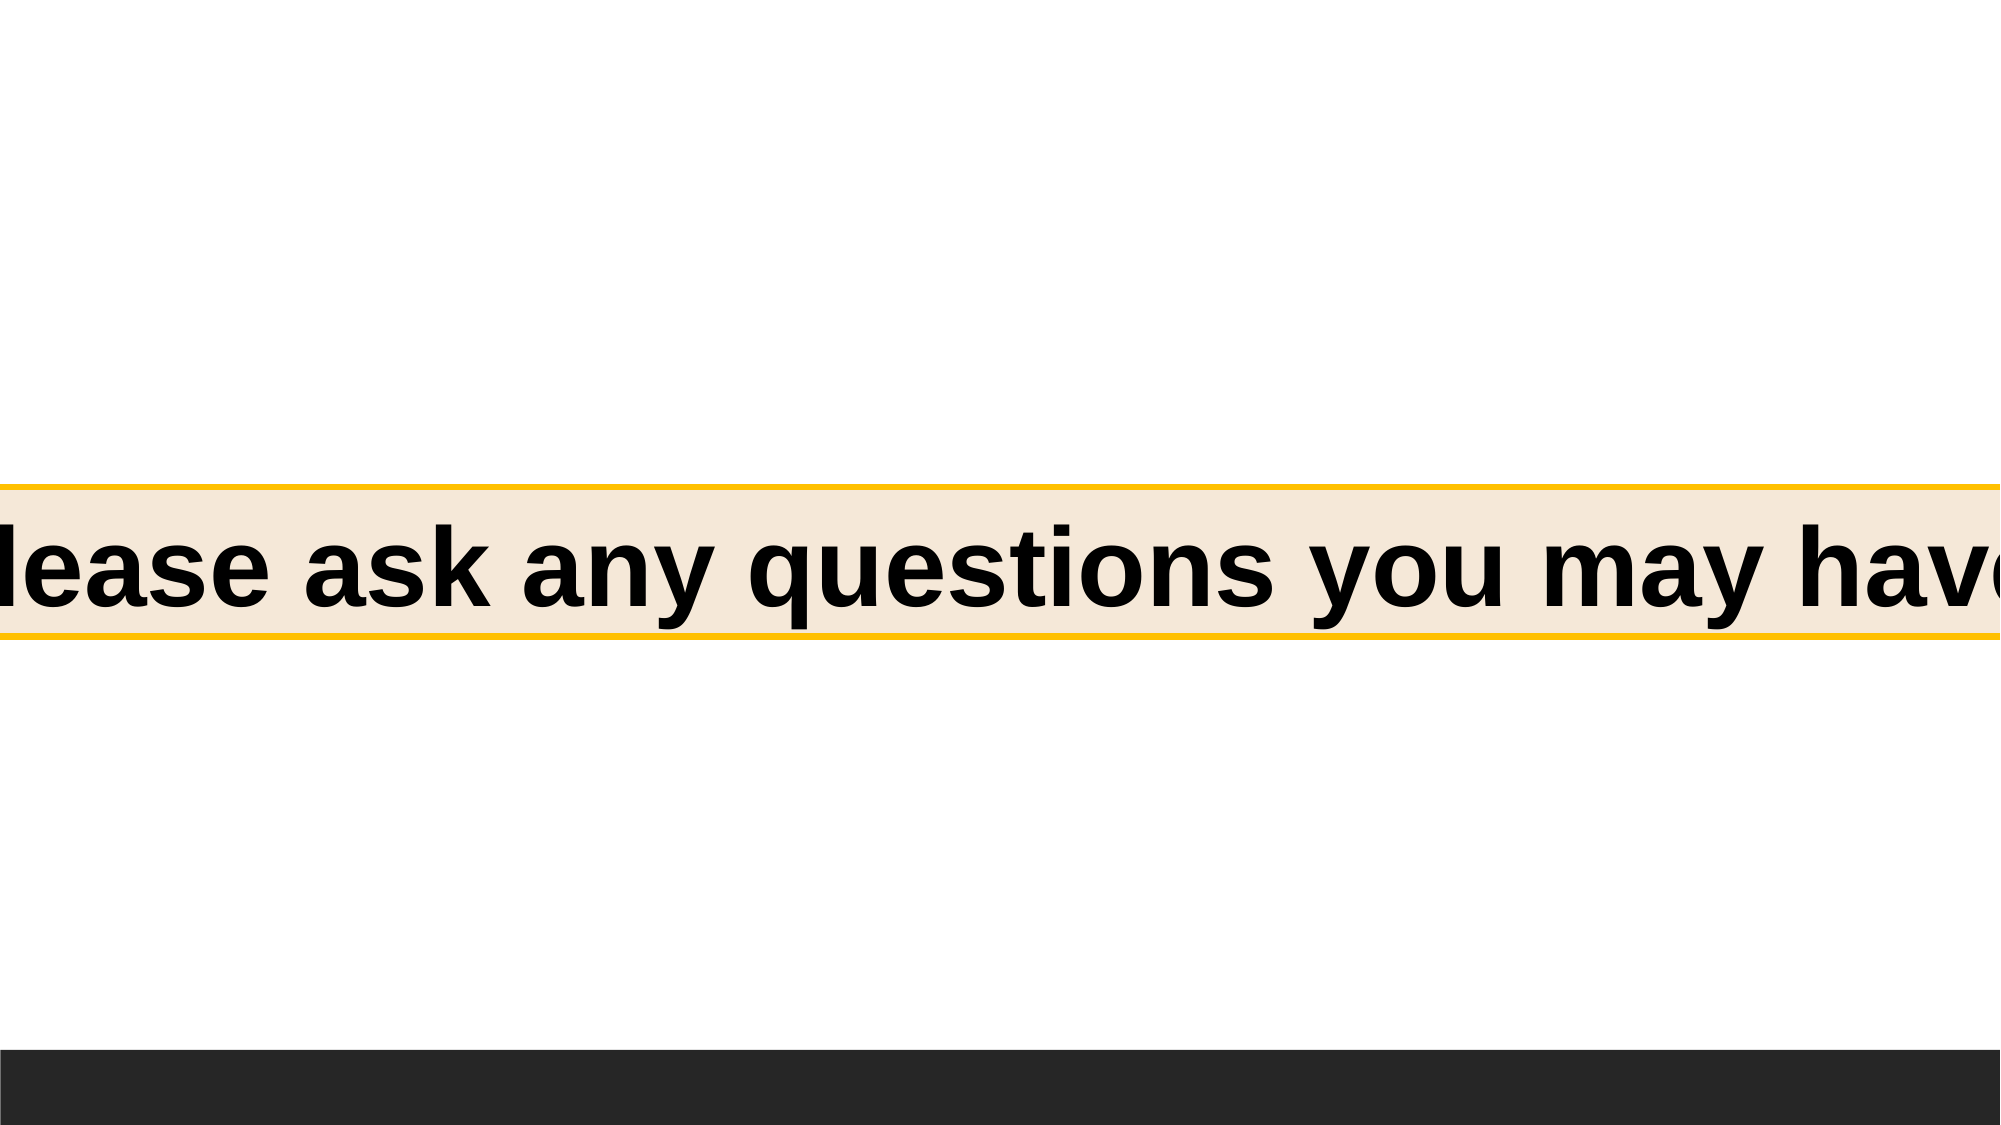

Please ask any questions you may have.